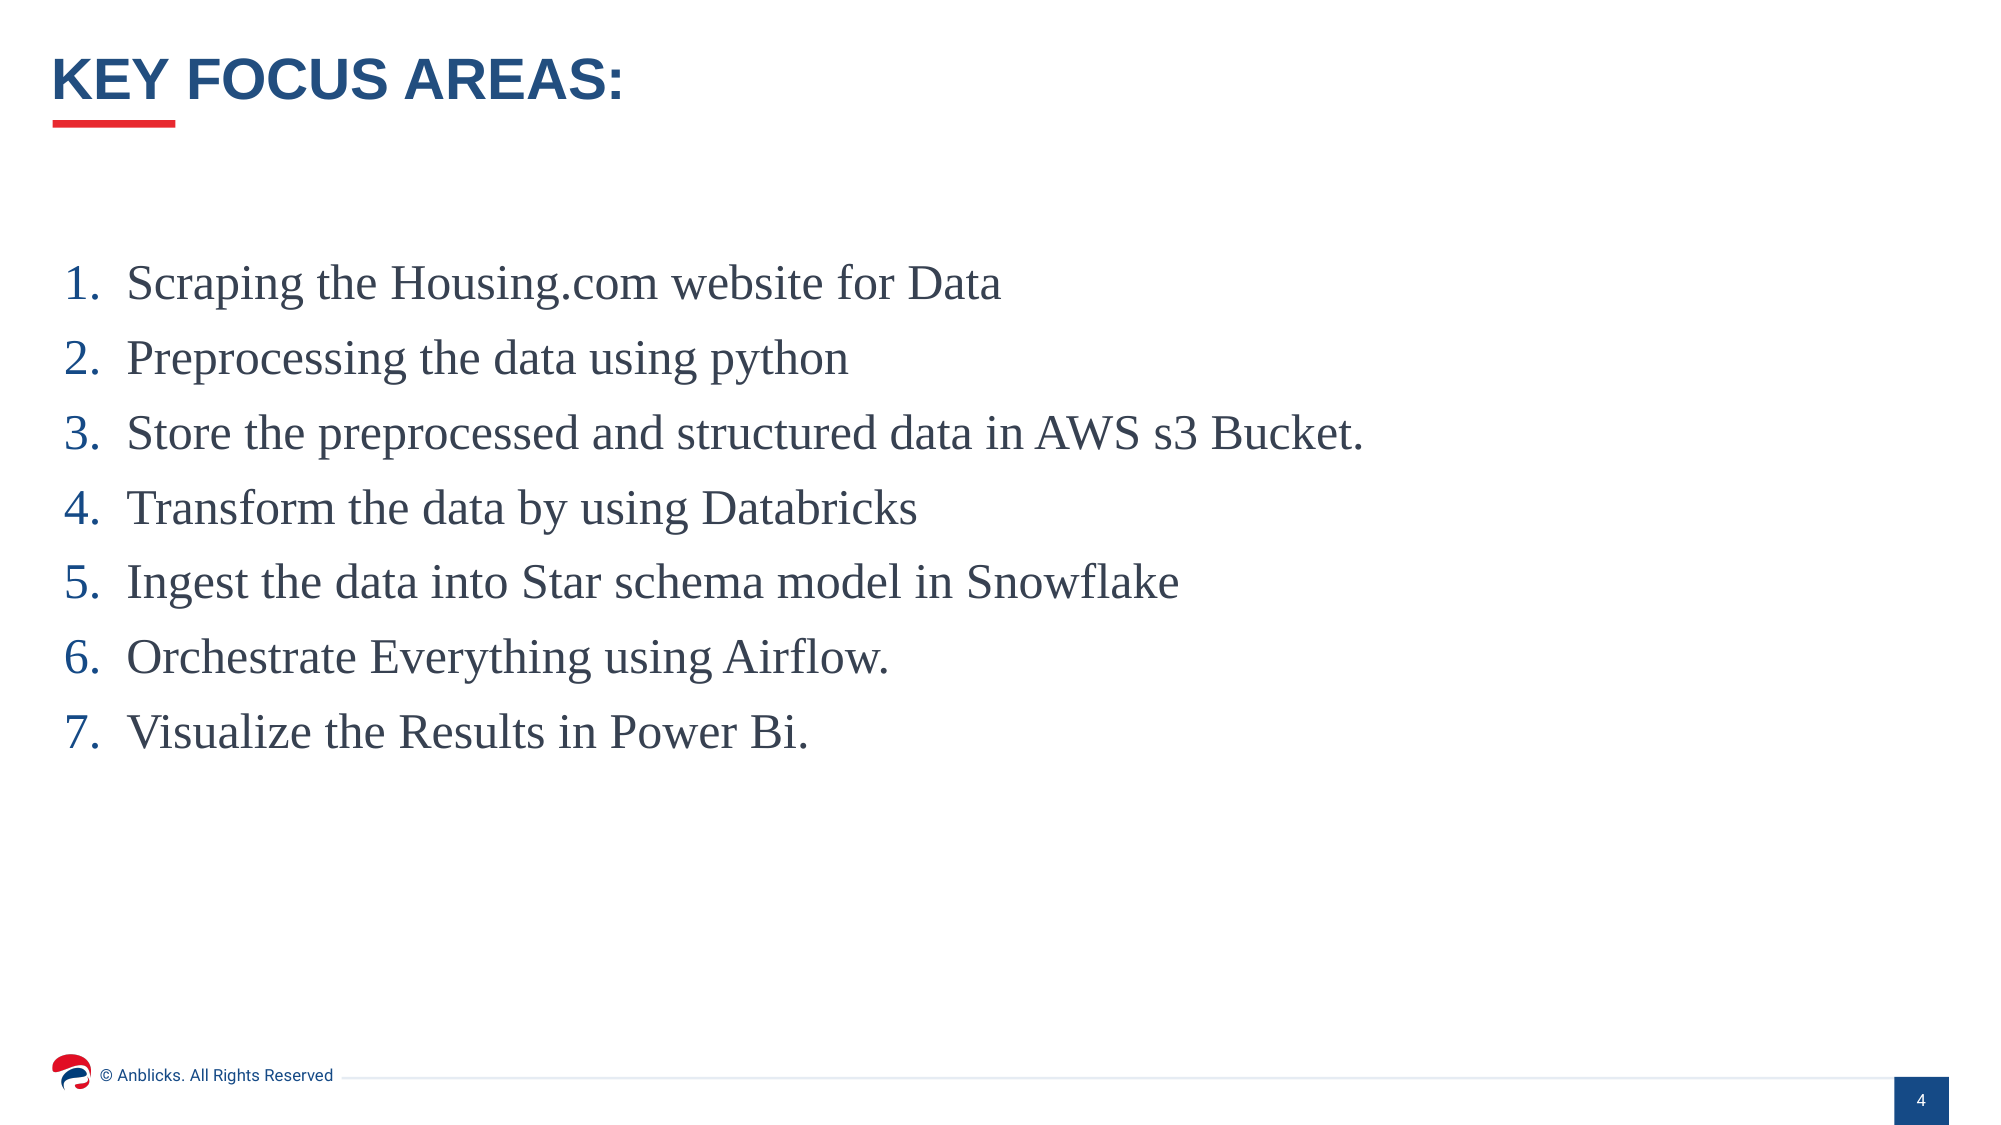

# Key Focus Areas:

Scraping the Housing.com website for Data
Preprocessing the data using python
Store the preprocessed and structured data in AWS s3 Bucket.
Transform the data by using Databricks
Ingest the data into Star schema model in Snowflake
Orchestrate Everything using Airflow.
Visualize the Results in Power Bi.